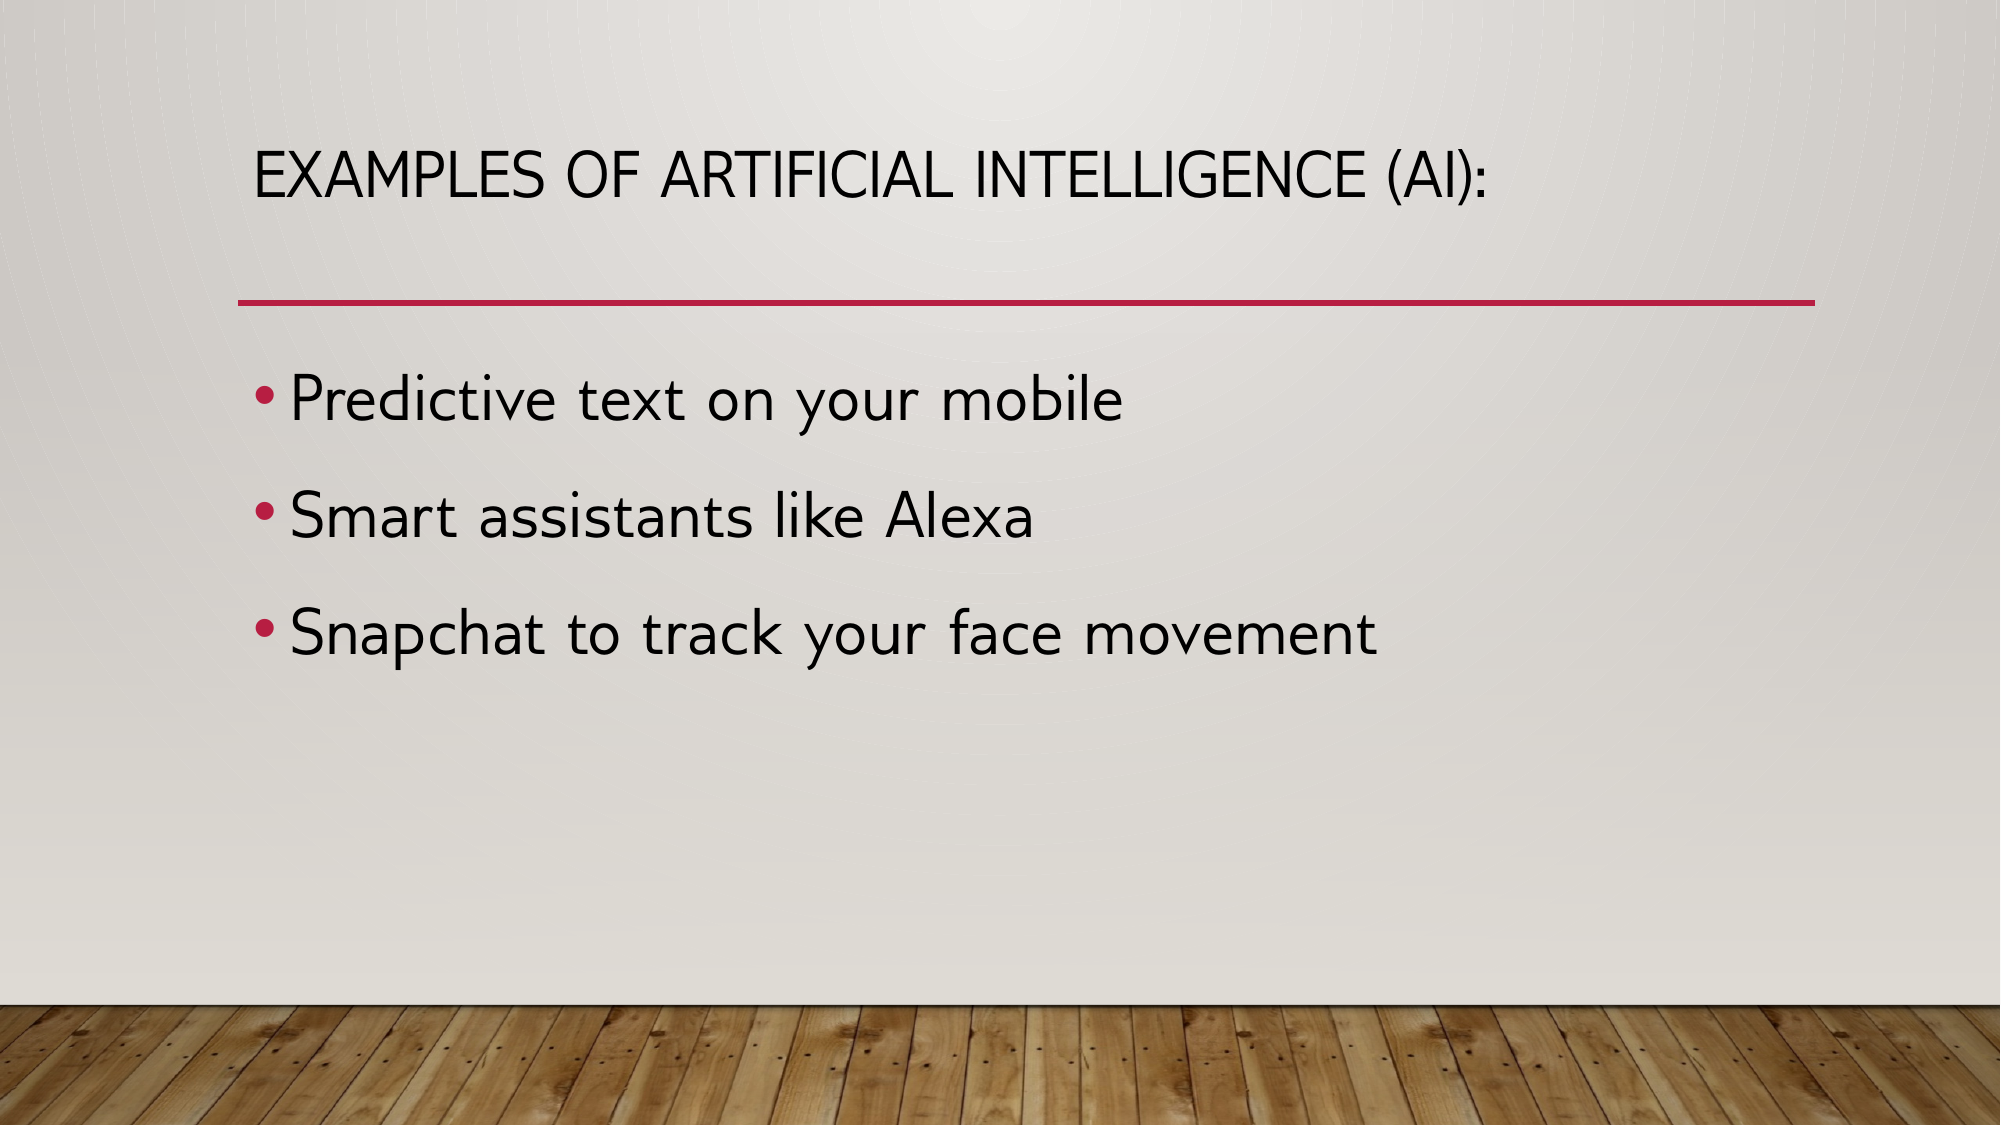

# Examples of Artificial Intelligence (AI):
Predictive text on your mobile
Smart assistants like Alexa
Snapchat to track your face movement